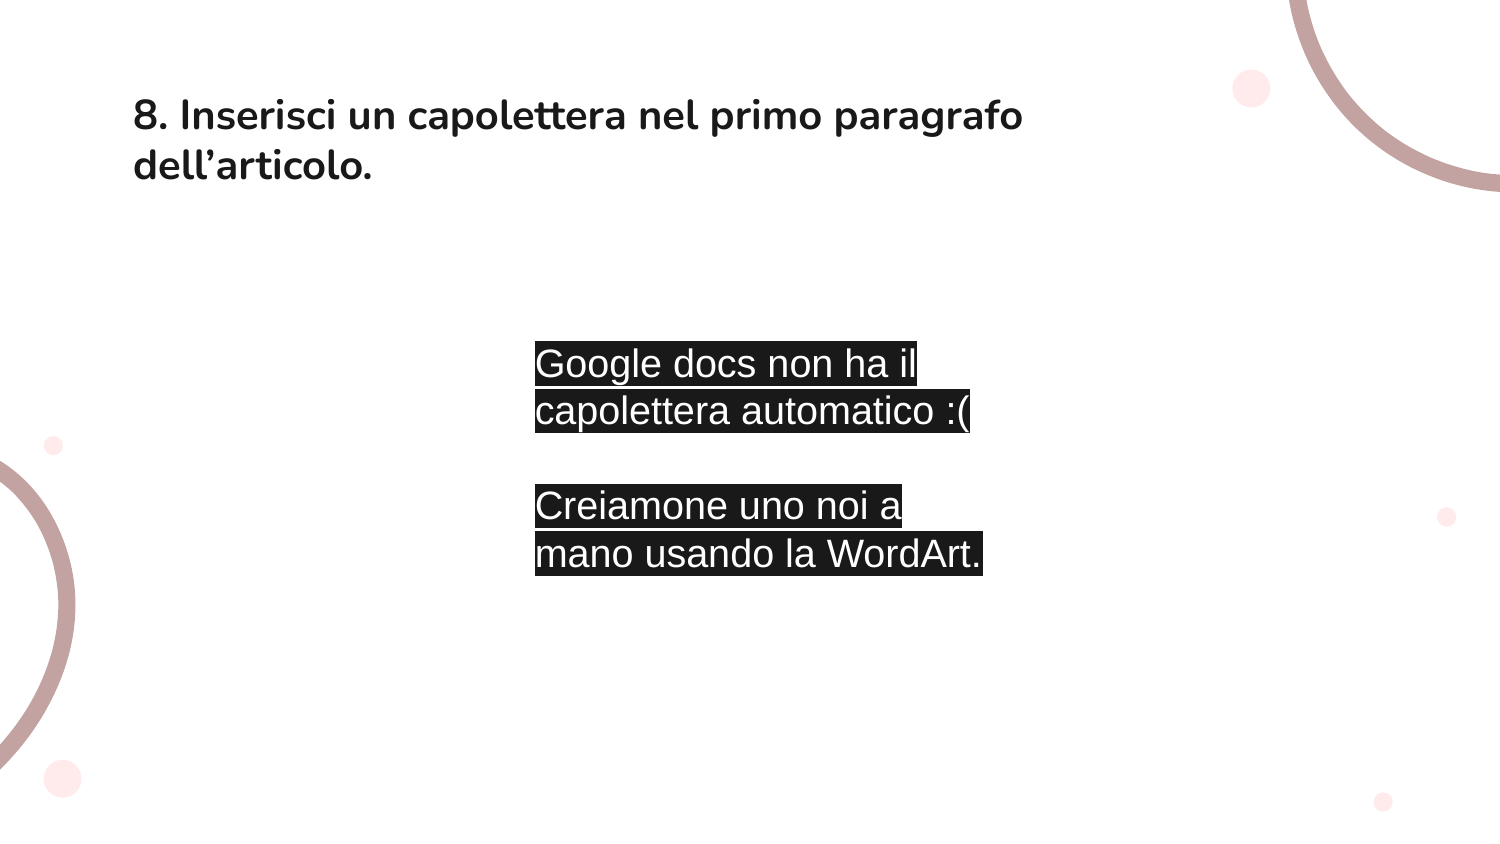

# 8. Inserisci un capolettera nel primo paragrafo dell’articolo.
Google docs non ha il capolettera automatico :(

Creiamone uno noi a mano usando la WordArt.